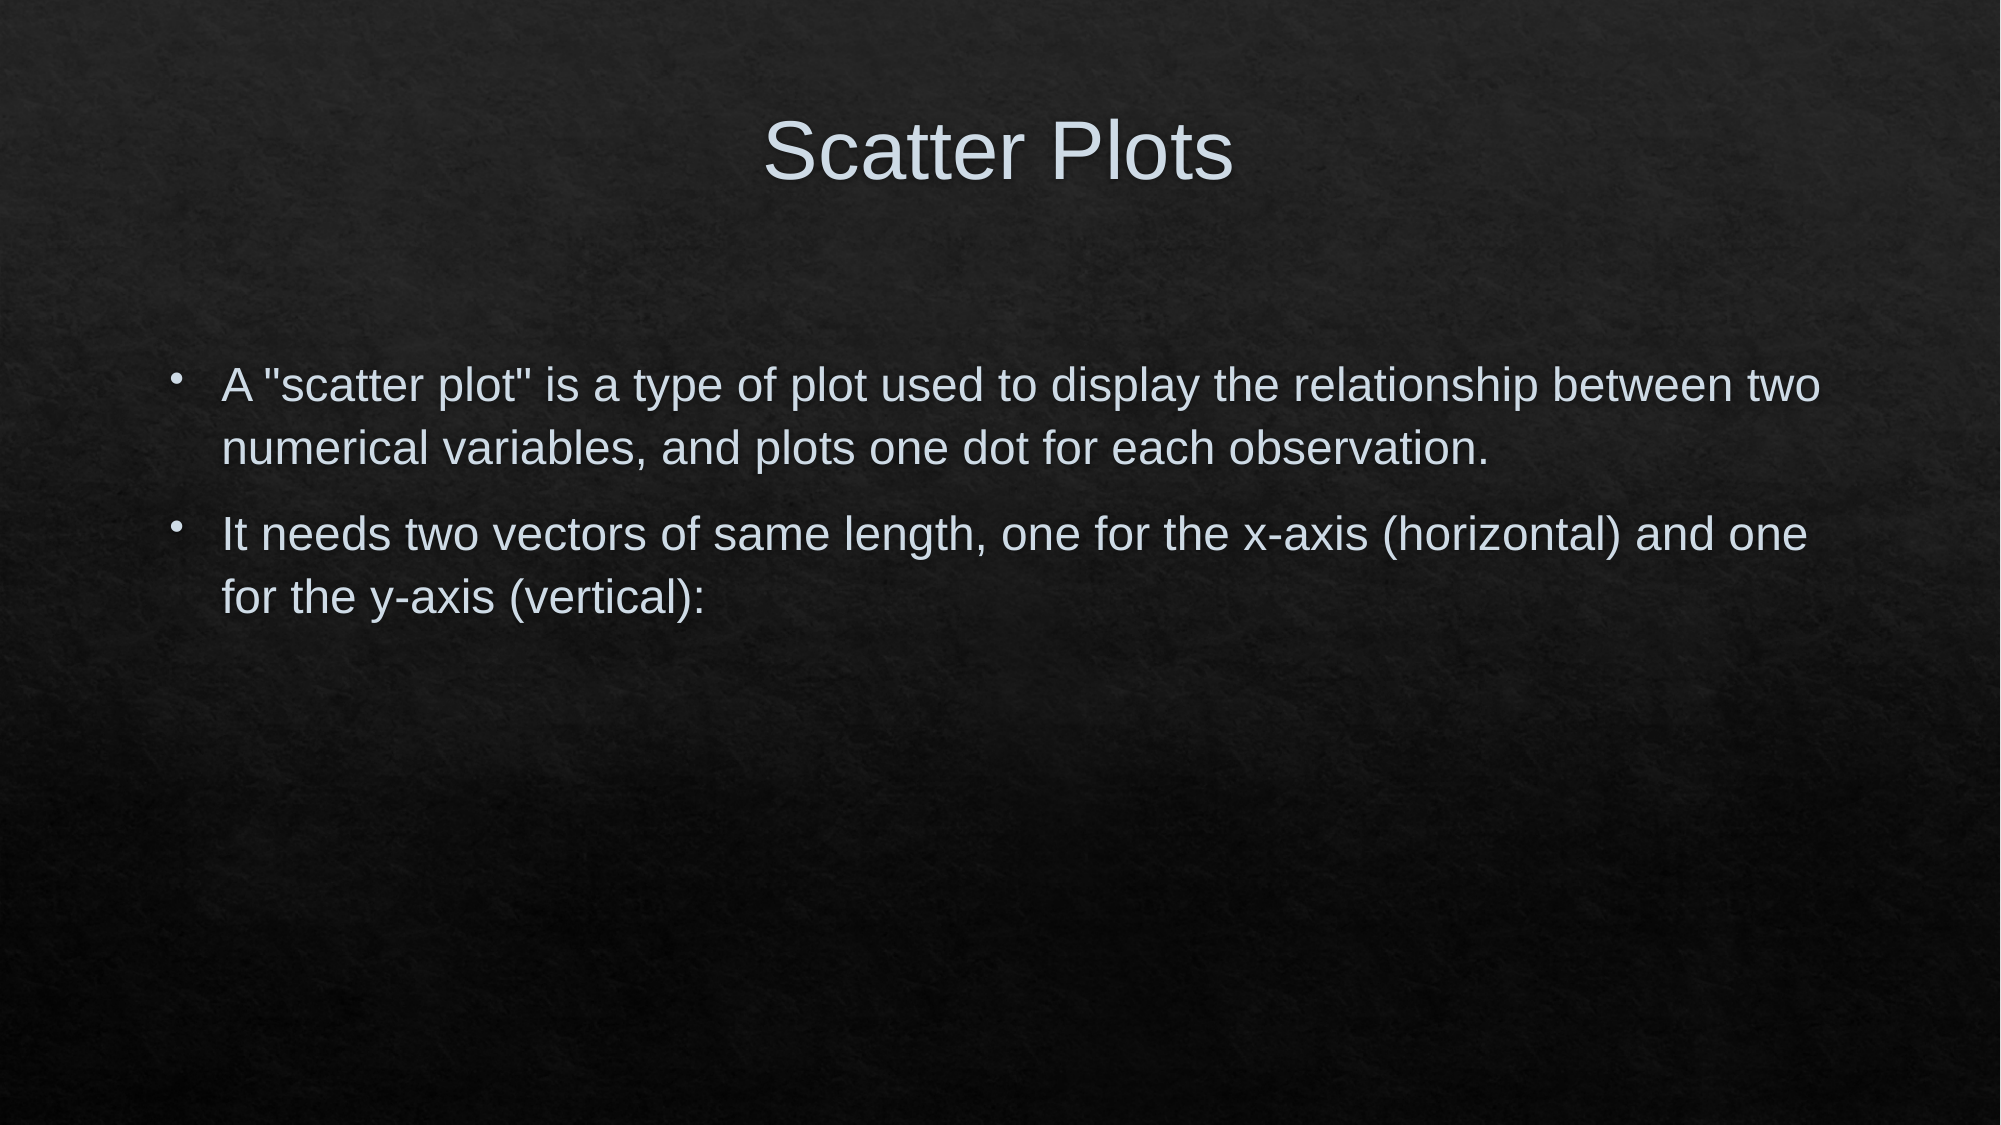

# Scatter Plots
A "scatter plot" is a type of plot used to display the relationship between two numerical variables, and plots one dot for each observation.
It needs two vectors of same length, one for the x-axis (horizontal) and one for the y-axis (vertical):